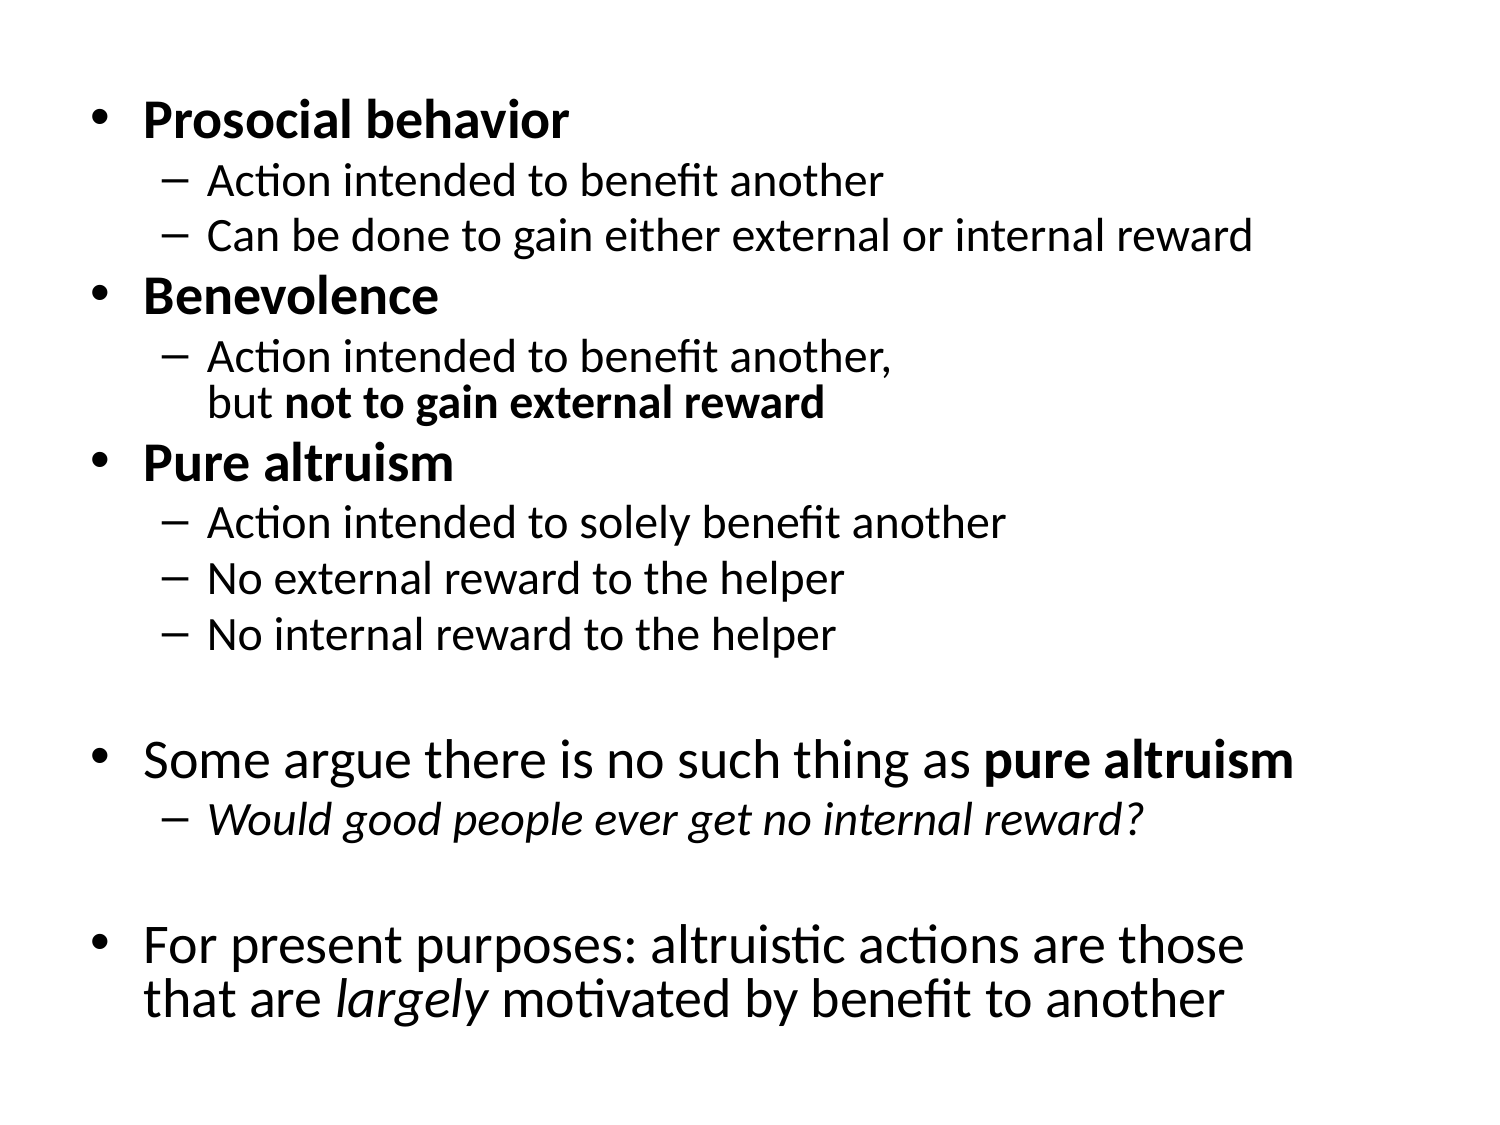

Prosocial behavior
Action intended to benefit another
Can be done to gain either external or internal reward
Benevolence
Action intended to benefit another,
but not to gain external reward
Pure altruism
Action intended to solely benefit another
No external reward to the helper
No internal reward to the helper

Some argue there is no such thing as pure altruism
Would good people ever get no internal reward?

For present purposes: altruistic actions are those
that are largely motivated by benefit to another